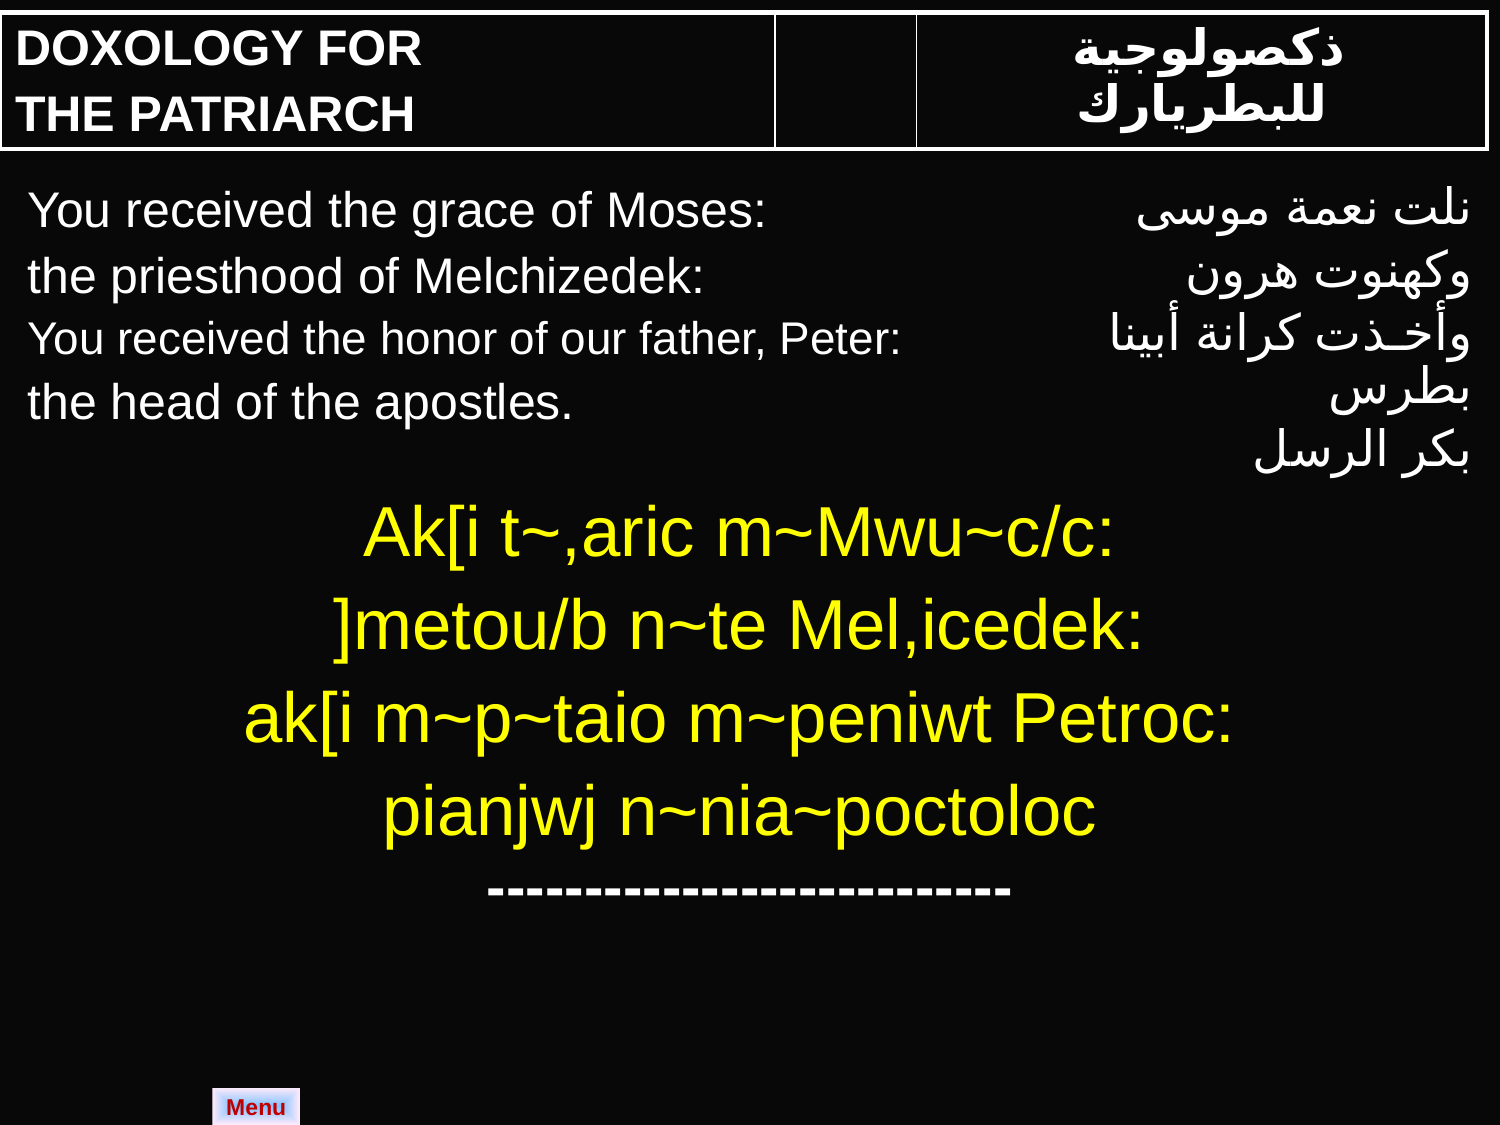

| DOXOLOGY FOR THE PATRIARCH |  | ذكصولوجية للبطريارك |
| --- | --- | --- |
| You received the grace of Moses: the priesthood of Melchizedek: You received the honor of our father, Peter: the head of the apostles. | نلت نعمة موسى وكهنوت هرون وأخـذت كرانة أبينا بطرس بكر الرسل |
| --- | --- |
| Ak[i t~,aric m~Mwu~c/c: ]metou/b n~te Mel,icedek: ak[i m~p~taio m~peniwt Petroc: pianjwj n~nia~poctoloc |  |
| --------------------------- |  |
Menu